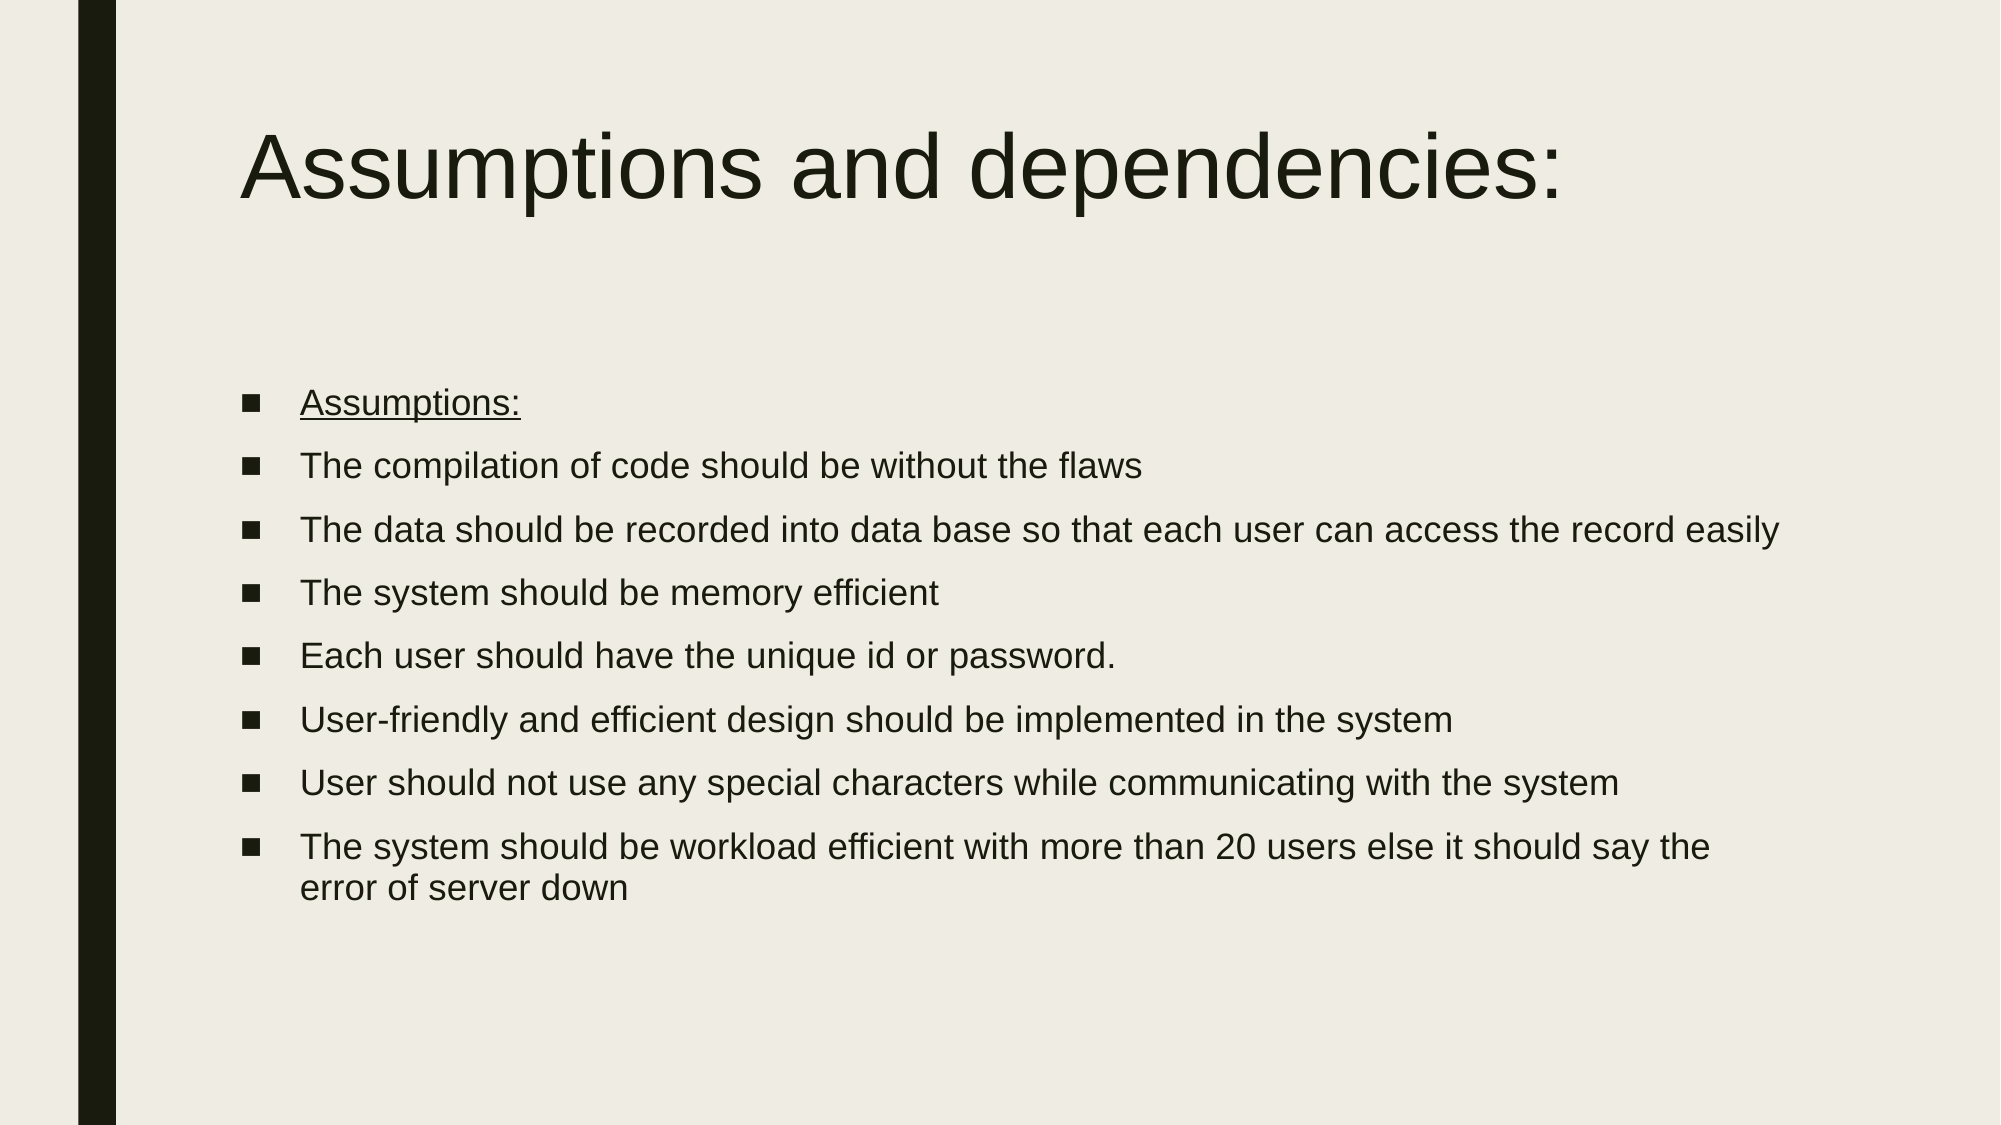

# Assumptions and dependencies:
Assumptions:
The compilation of code should be without the flaws
The data should be recorded into data base so that each user can access the record easily
The system should be memory efficient
Each user should have the unique id or password.
User-friendly and efficient design should be implemented in the system
User should not use any special characters while communicating with the system
The system should be workload efficient with more than 20 users else it should say the error of server down